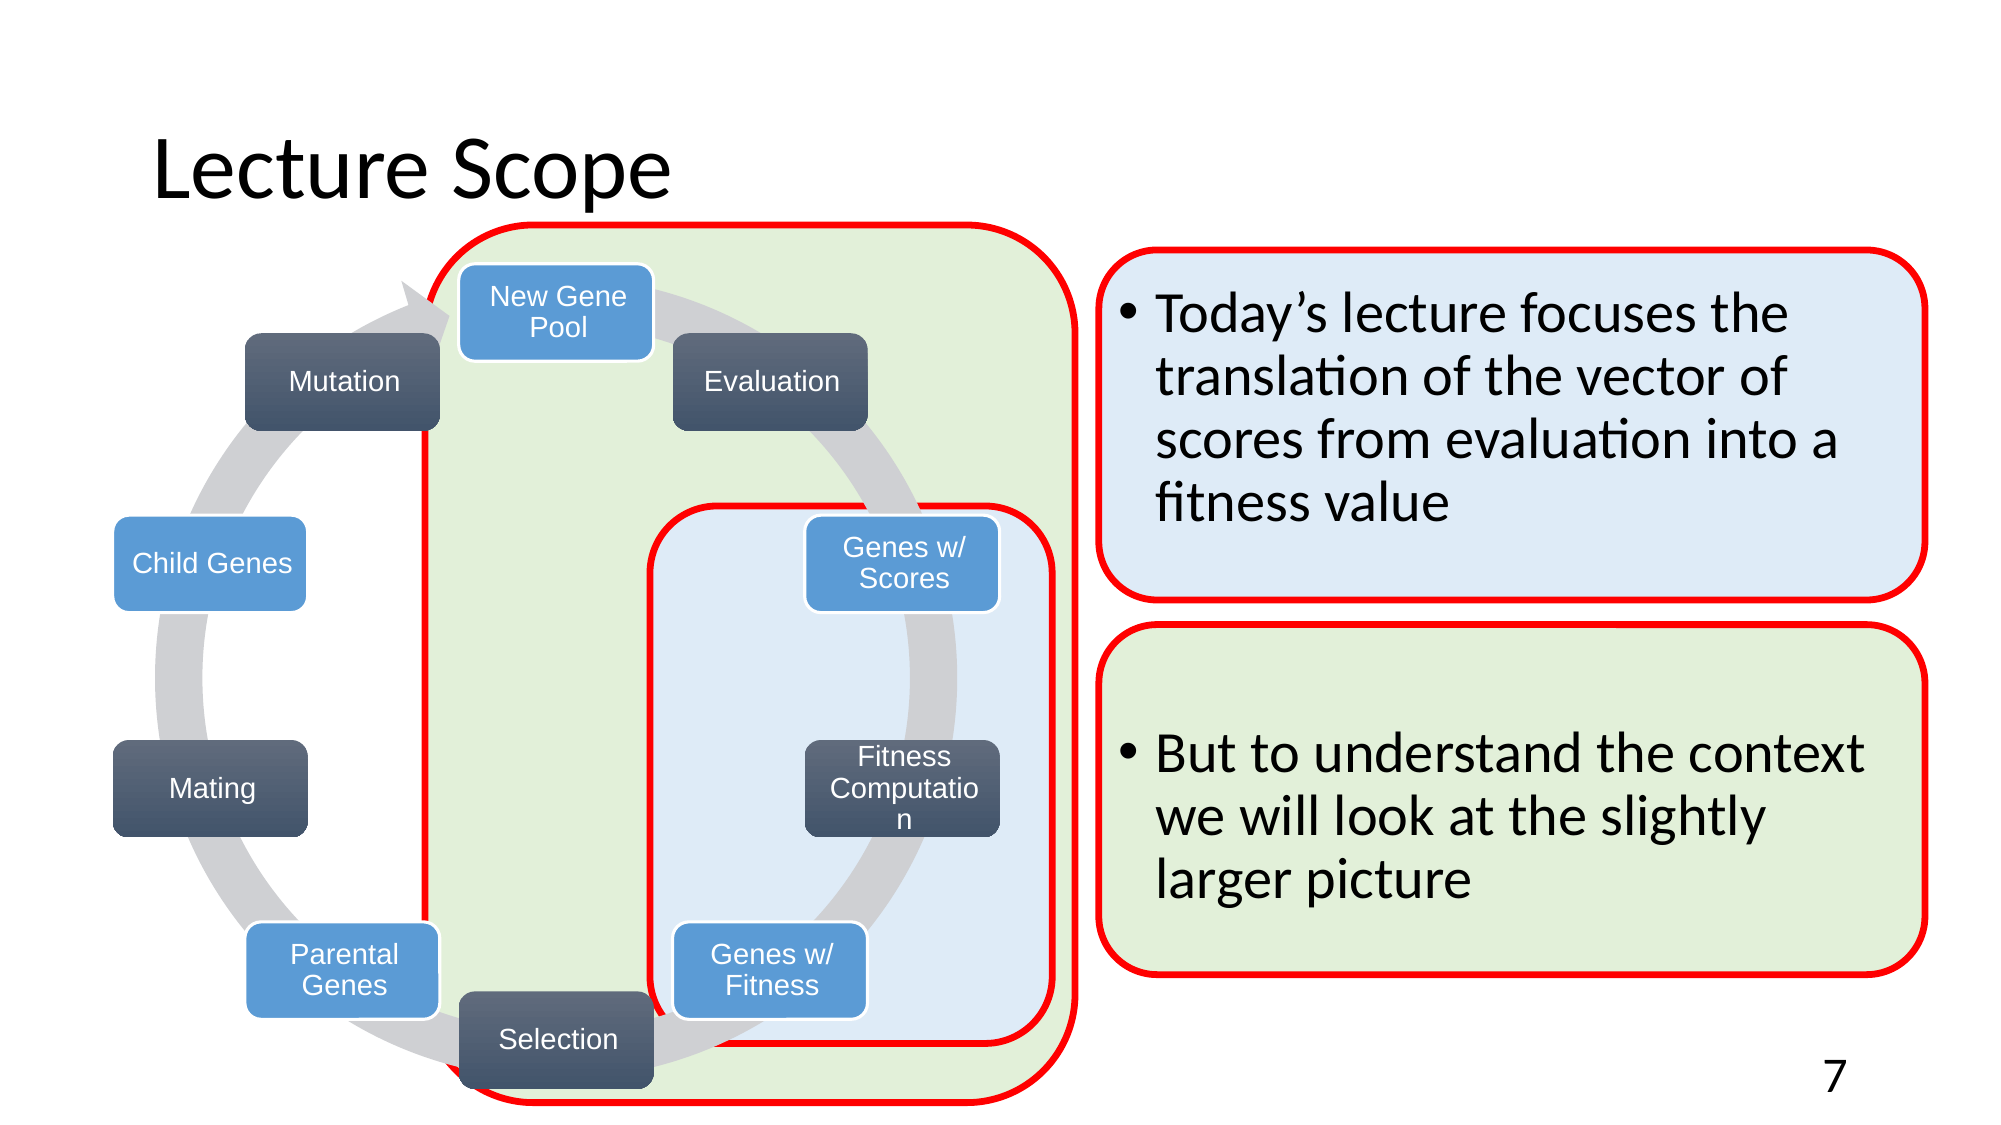

# Lecture Scope

New Gene Pool
Evaluation
Genes w/ Scores
Fitness Computation
Genes w/ Fitness
Selection
Parental Genes
Mating
Child Genes
Mutation

Today’s lecture focuses the translation of the vector of scores from evaluation into a fitness value

But to understand the context we will look at the slightly larger picture

7